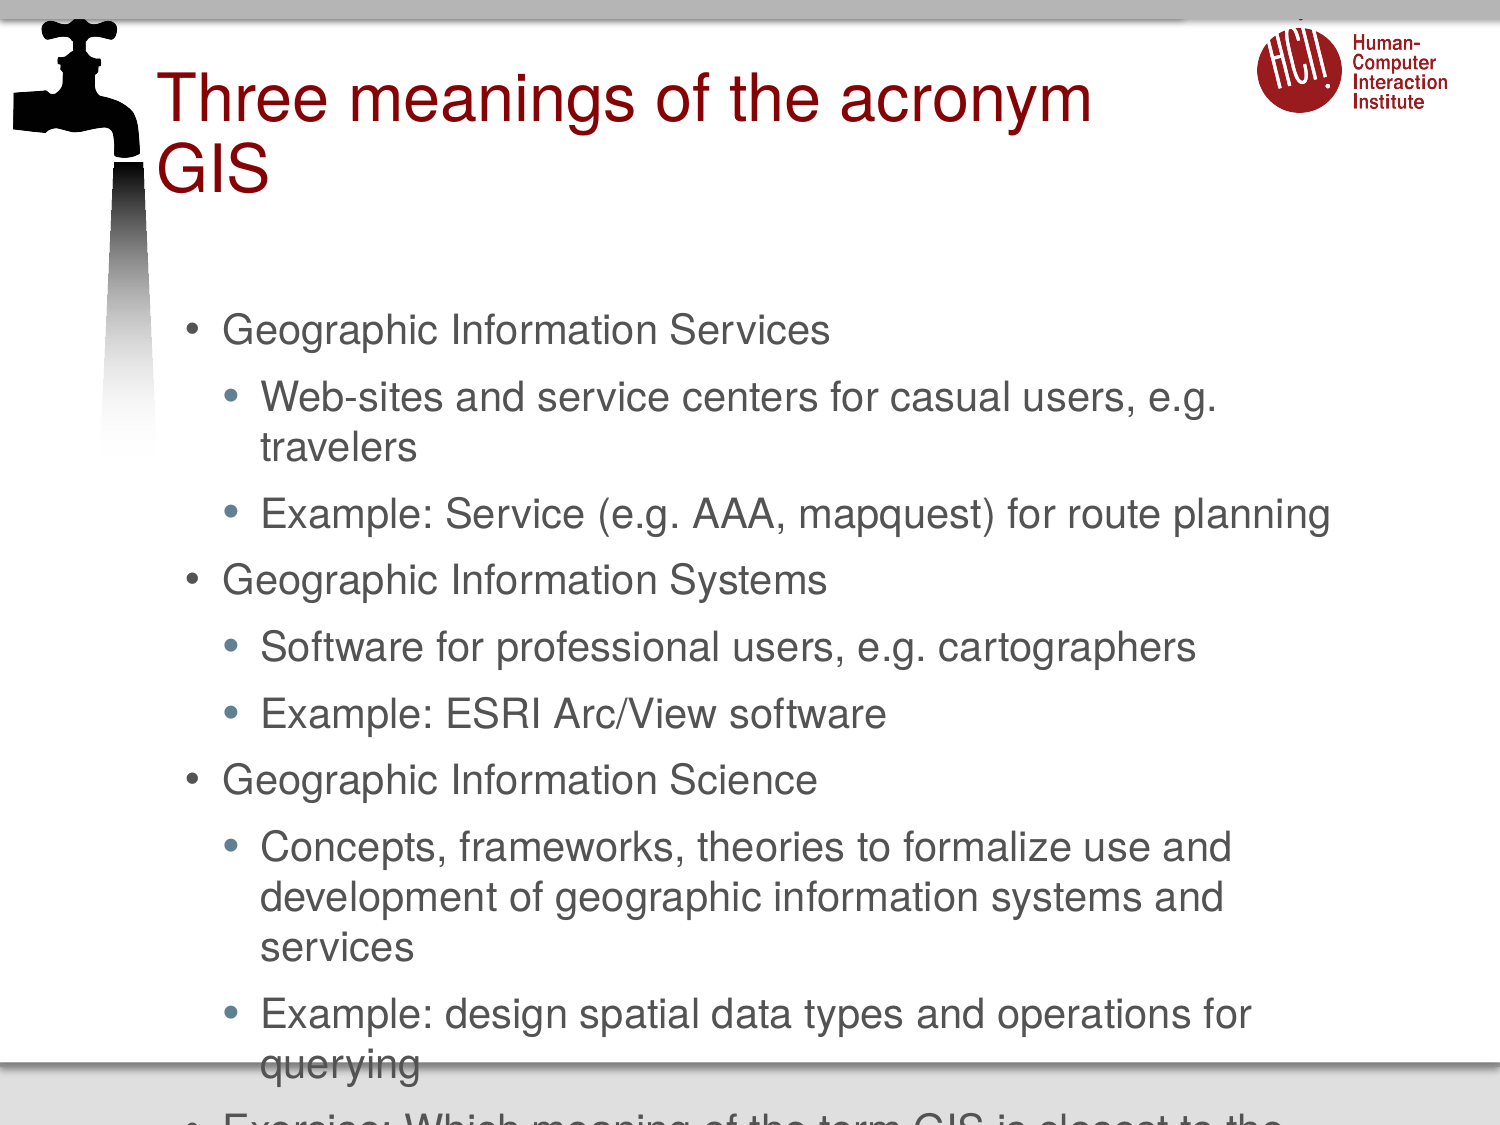

# Three meanings of the acronym GIS
Geographic Information Services
Web-sites and service centers for casual users, e.g. travelers
Example: Service (e.g. AAA, mapquest) for route planning
Geographic Information Systems
Software for professional users, e.g. cartographers
Example: ESRI Arc/View software
Geographic Information Science
Concepts, frameworks, theories to formalize use and development of geographic information systems and services
Example: design spatial data types and operations for querying
Exercise: Which meaning of the term GIS is closest to the focus of the book titled “Spatial Databases: A Tour”?